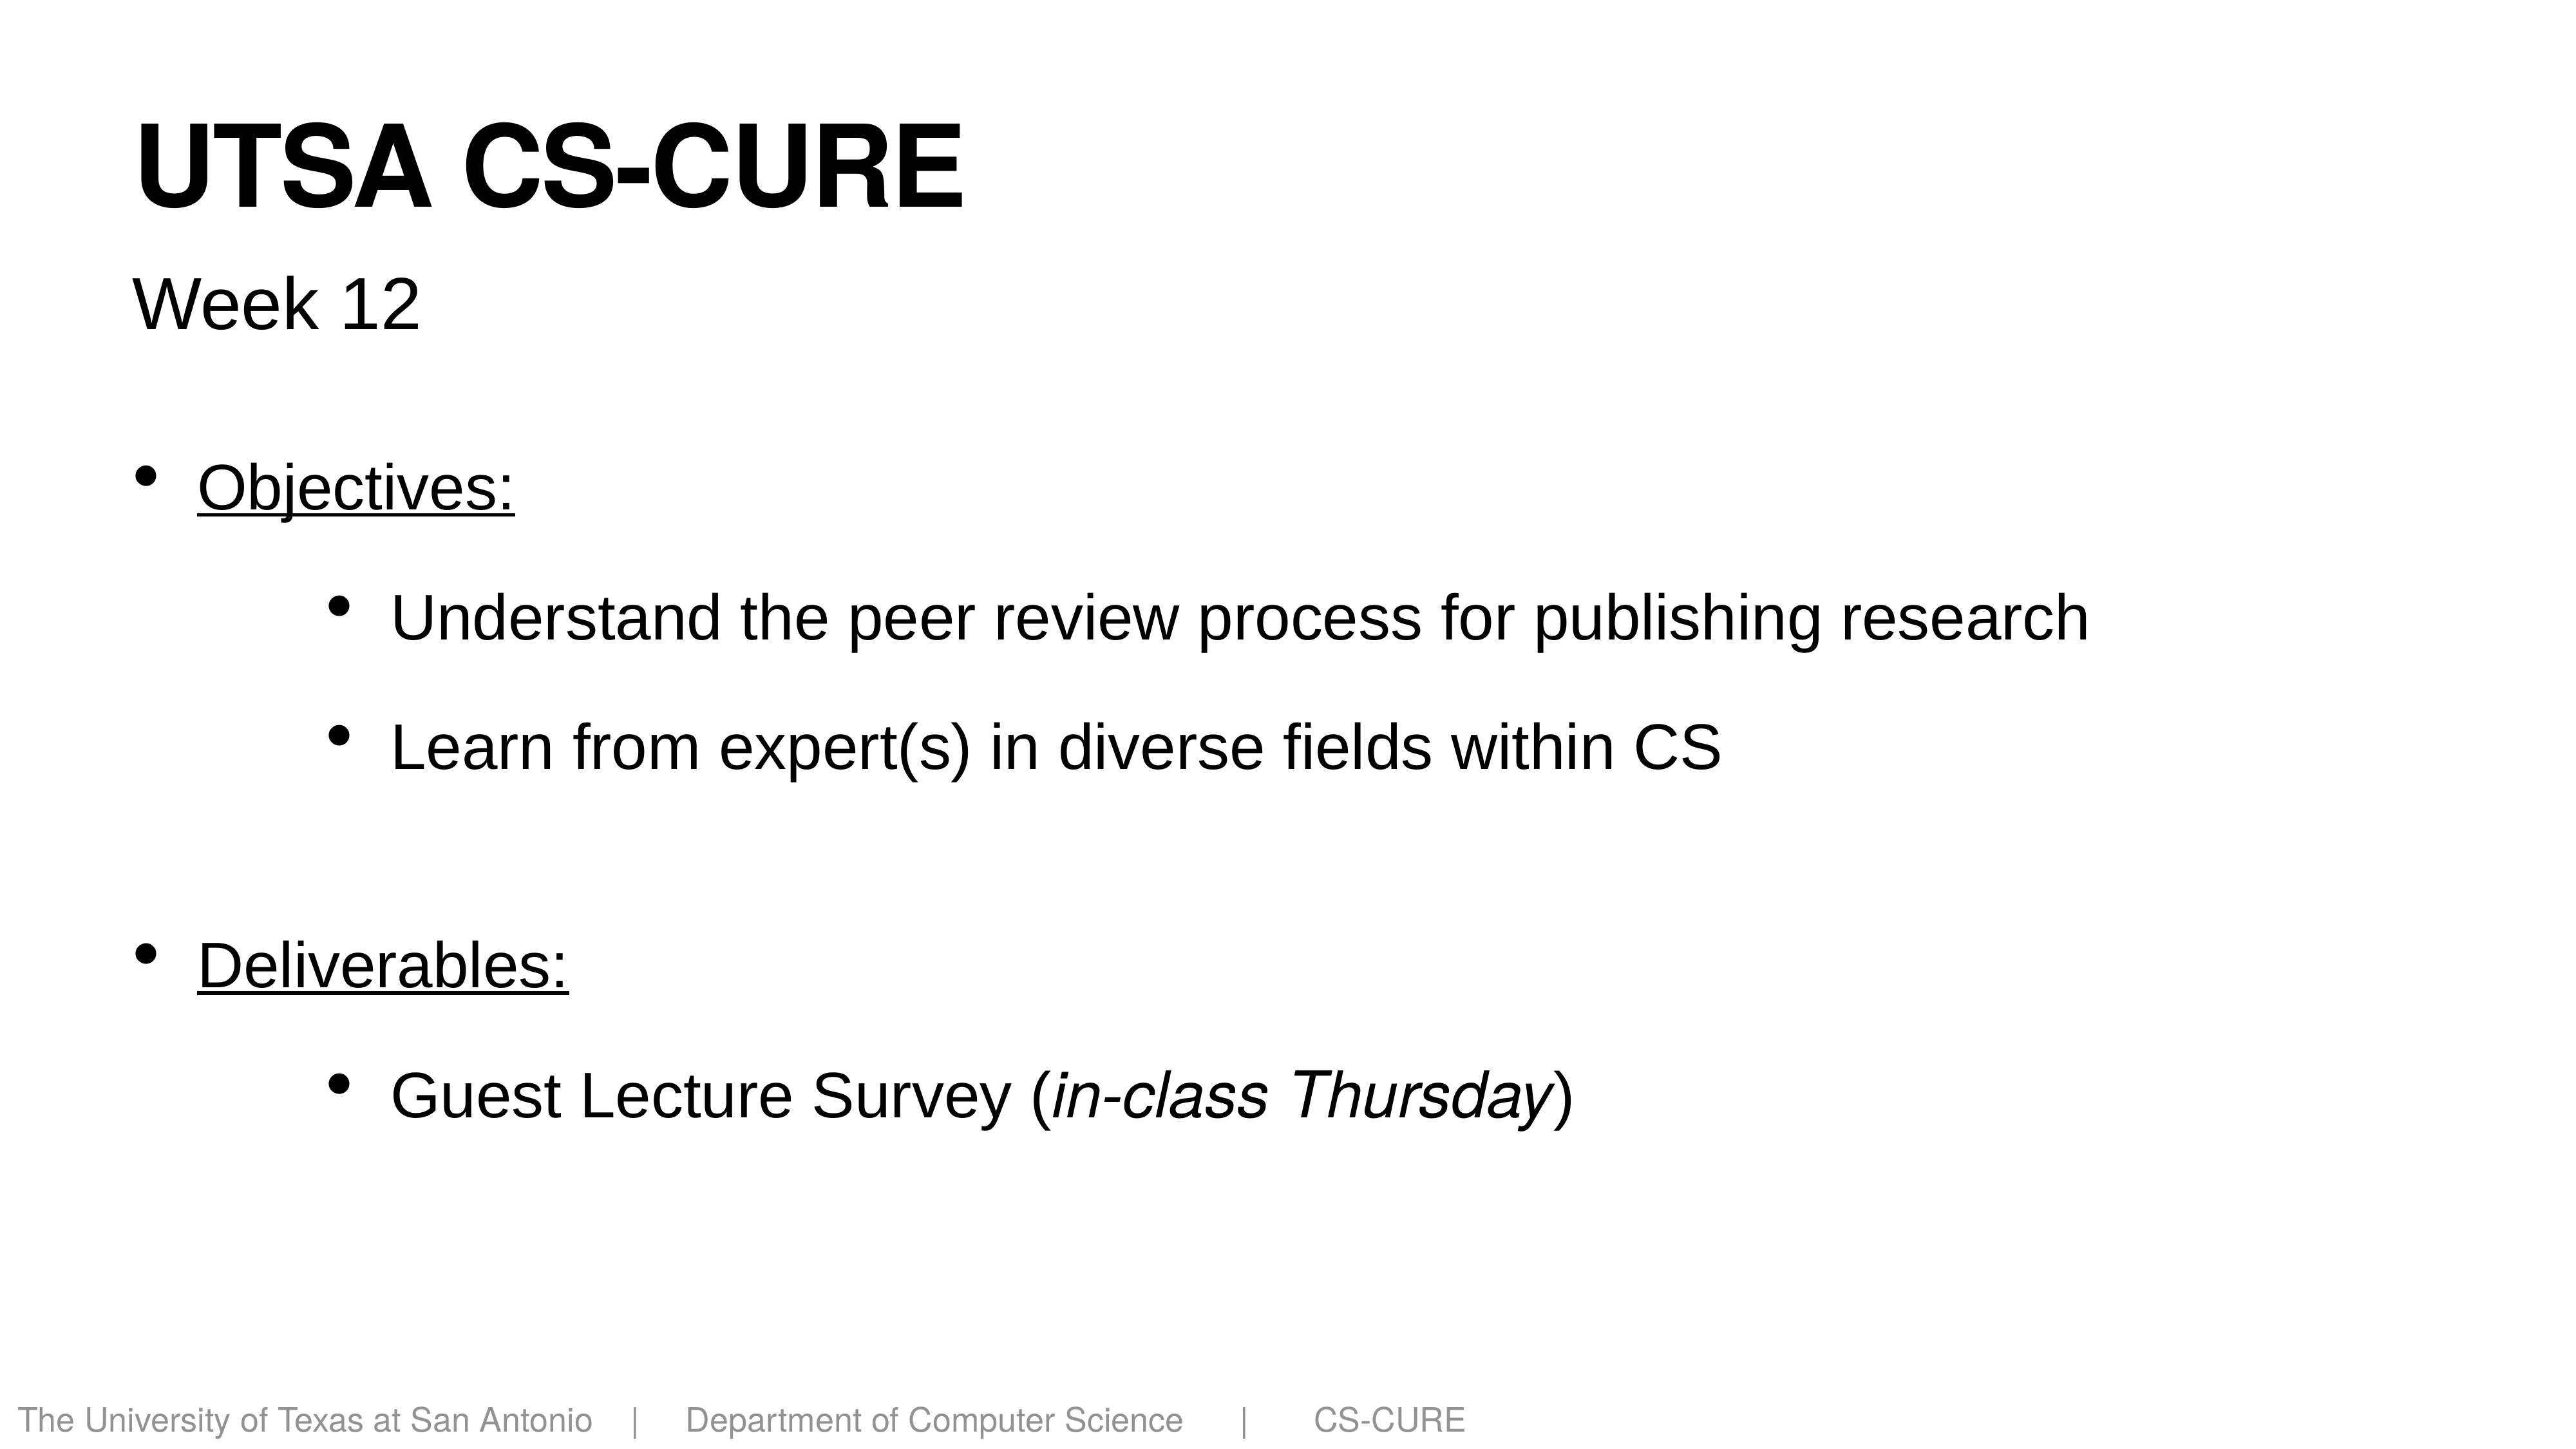

# UTSA CS-CURE
Week 12
Objectives:
Understand the peer review process for publishing research
Learn from expert(s) in diverse fields within CS

Deliverables:
Guest Lecture Survey (in-class Thursday)
3